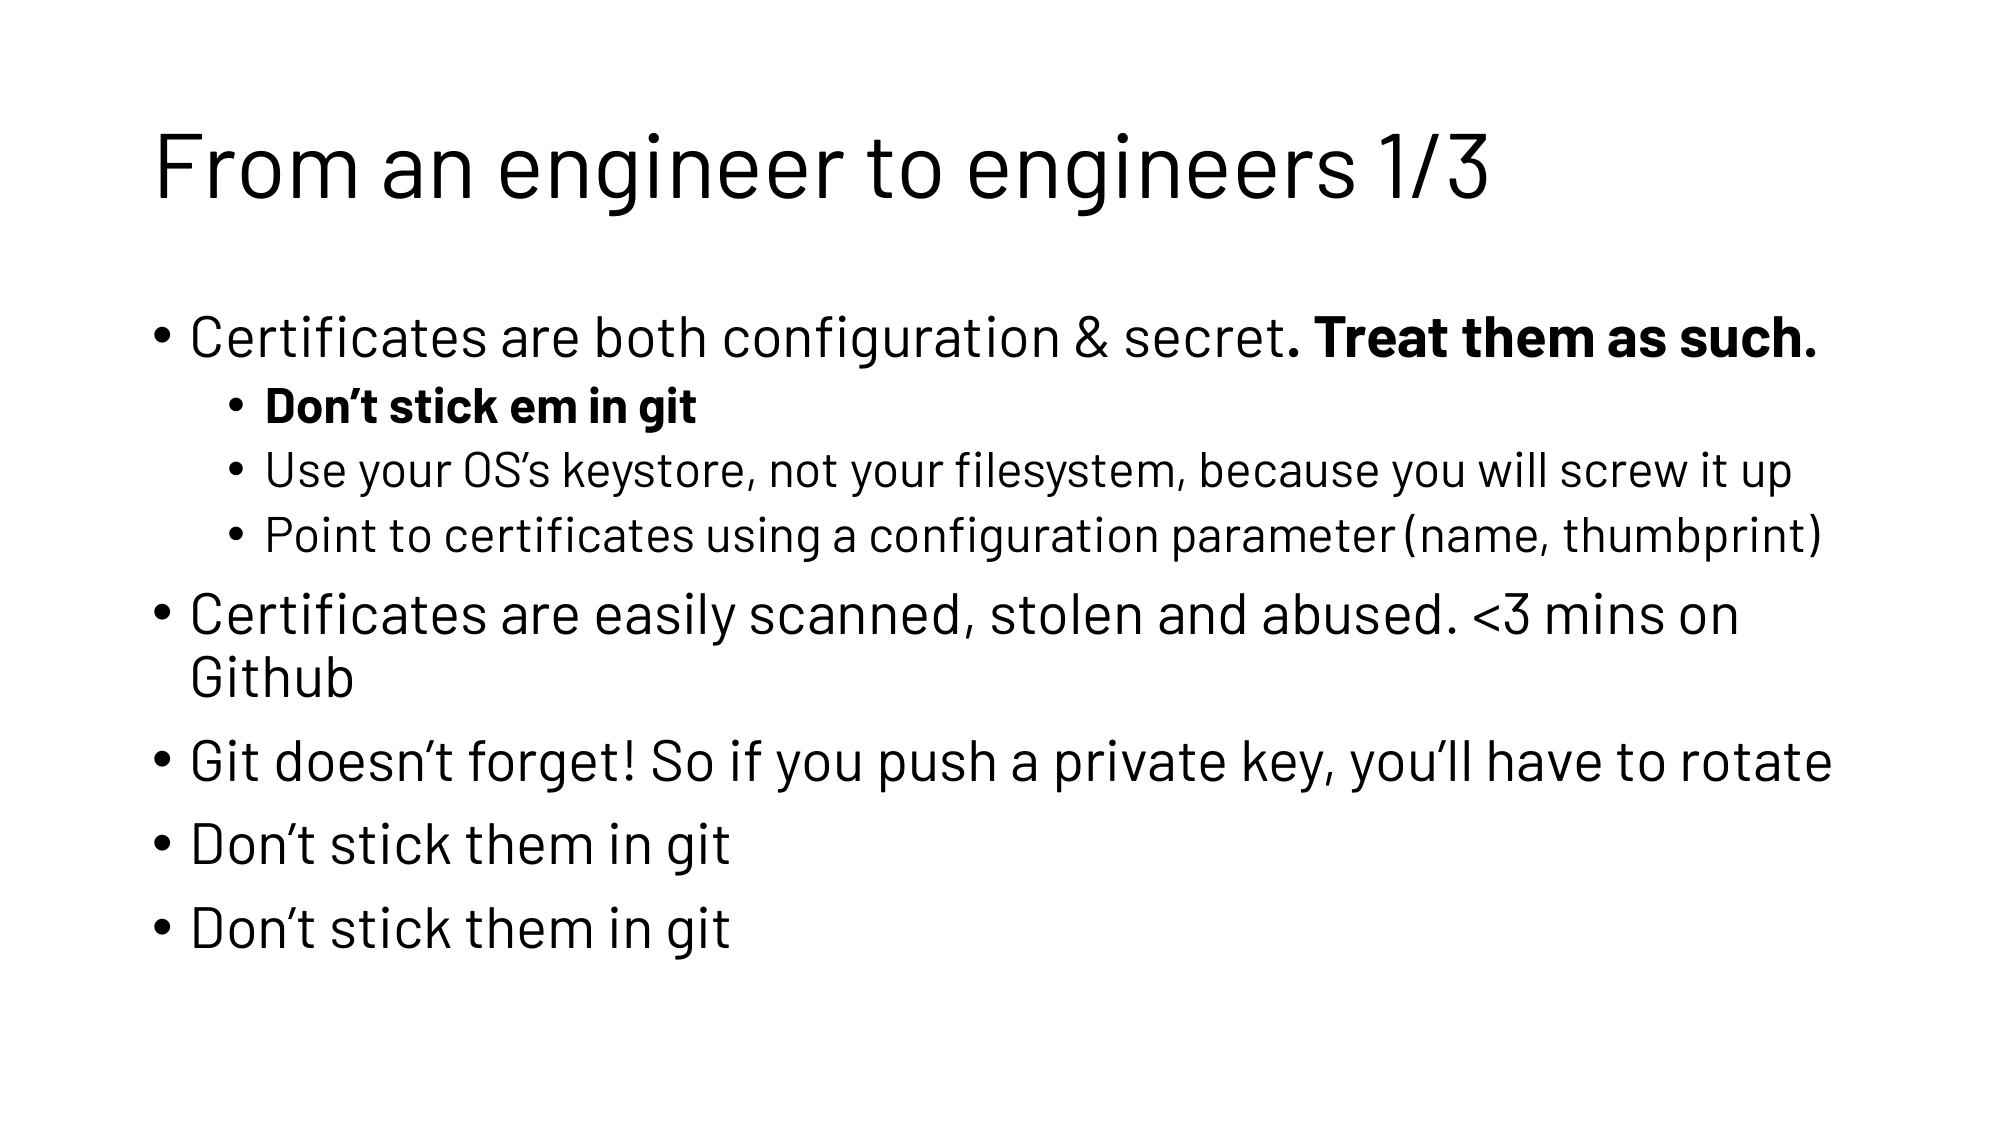

# From an engineer to engineers 1/3
Certificates are both configuration & secret. Treat them as such.
Don’t stick em in git
Use your OS’s keystore, not your filesystem, because you will screw it up
Point to certificates using a configuration parameter (name, thumbprint)
Certificates are easily scanned, stolen and abused. <3 mins on Github
Git doesn’t forget! So if you push a private key, you’ll have to rotate
Don’t stick them in git
Don’t stick them in git